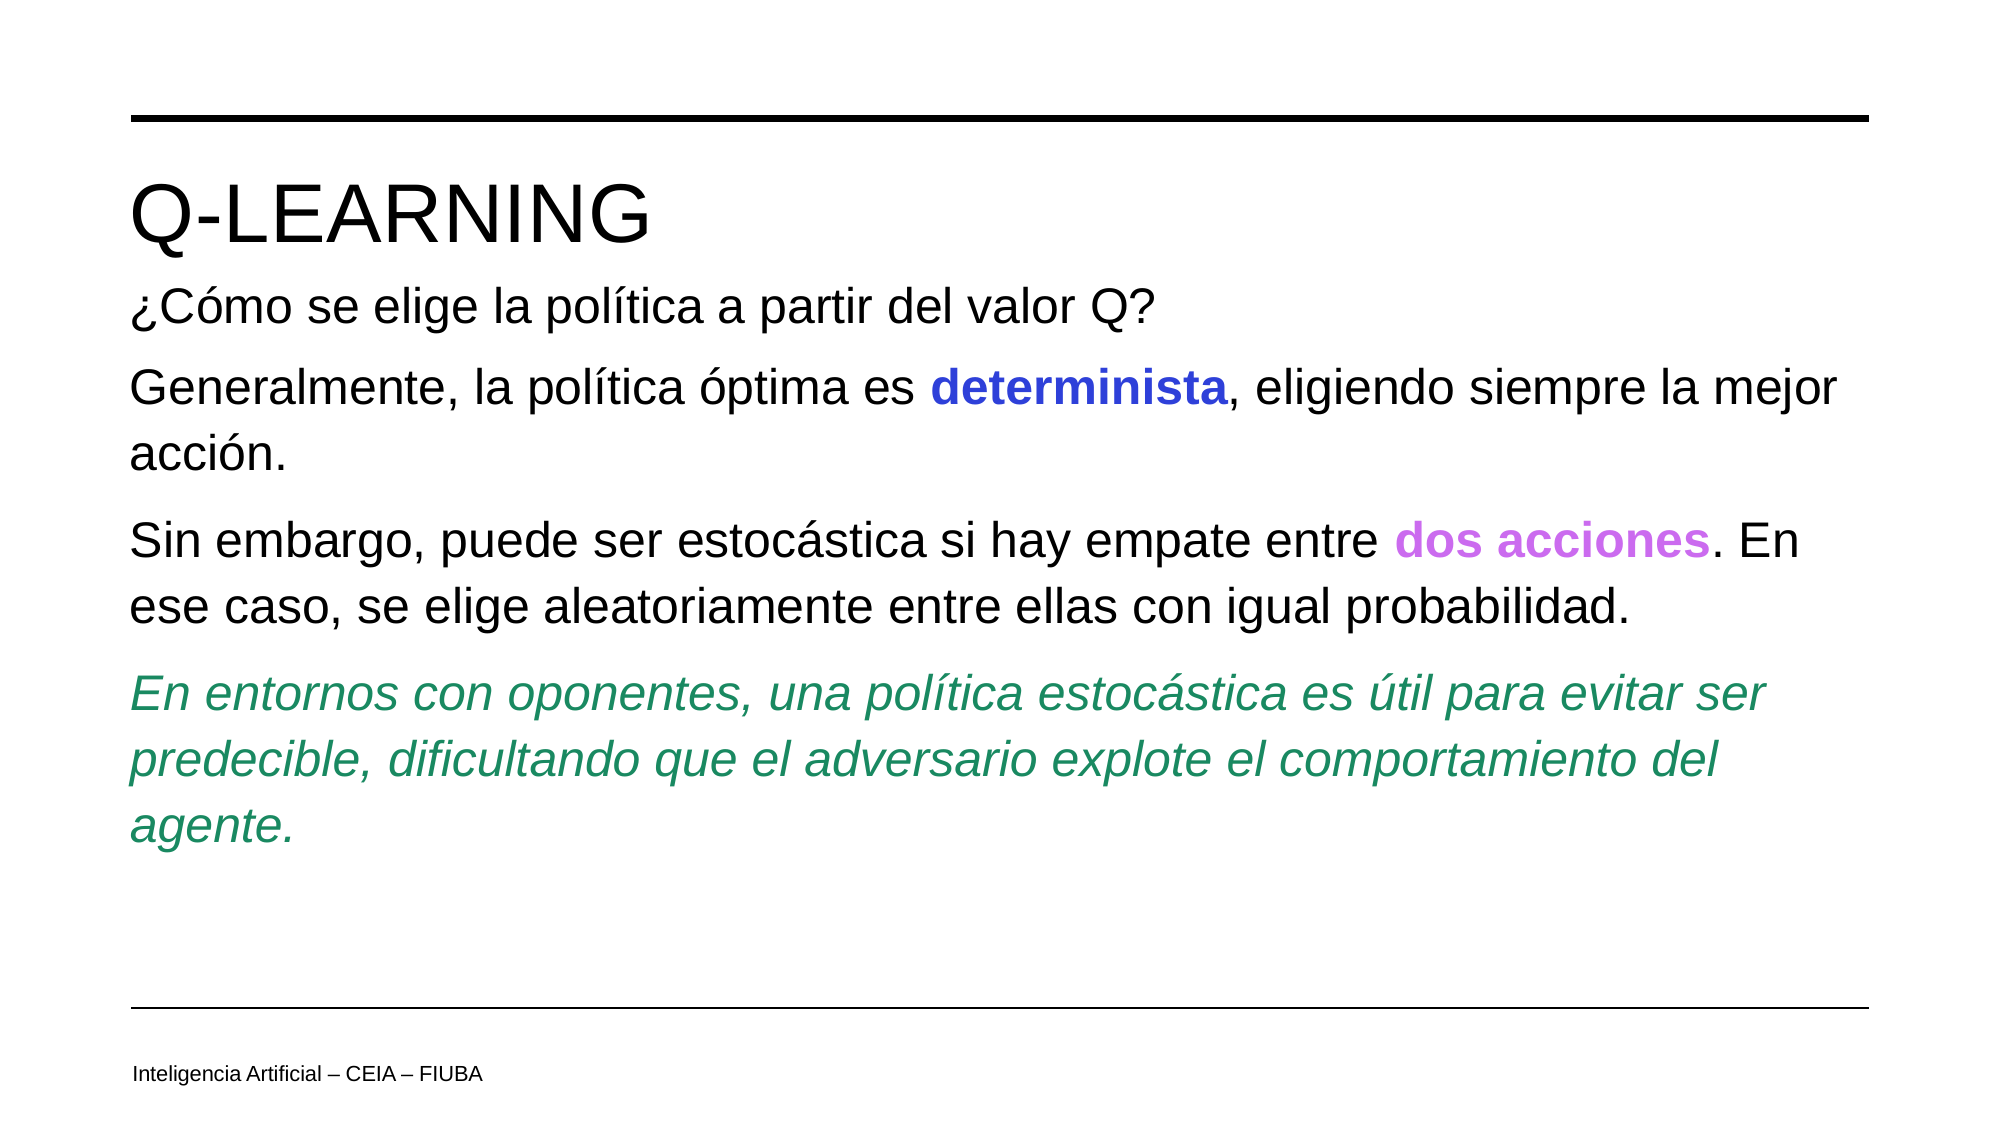

# Q-LEARNING
¿Cómo se elige la política a partir del valor Q?
Generalmente, la política óptima es determinista, eligiendo siempre la mejor acción.
Sin embargo, puede ser estocástica si hay empate entre dos acciones. En ese caso, se elige aleatoriamente entre ellas con igual probabilidad.
En entornos con oponentes, una política estocástica es útil para evitar ser predecible, dificultando que el adversario explote el comportamiento del agente.
Inteligencia Artificial – CEIA – FIUBA
Image by vectorjuice